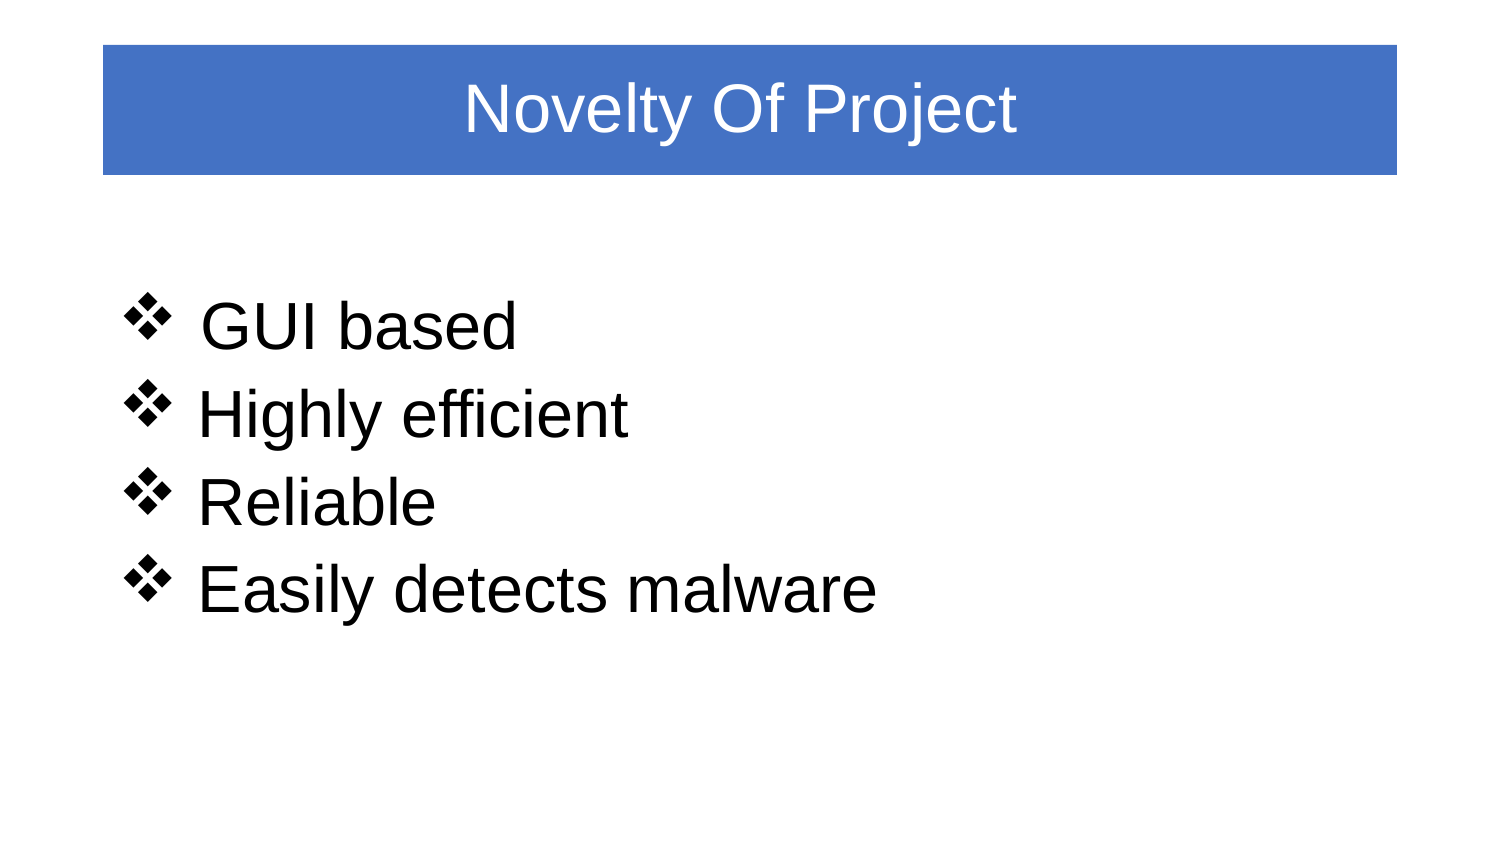

# Novelty Of Project
 GUI based
 Highly efficient
 Reliable
 Easily detects malware